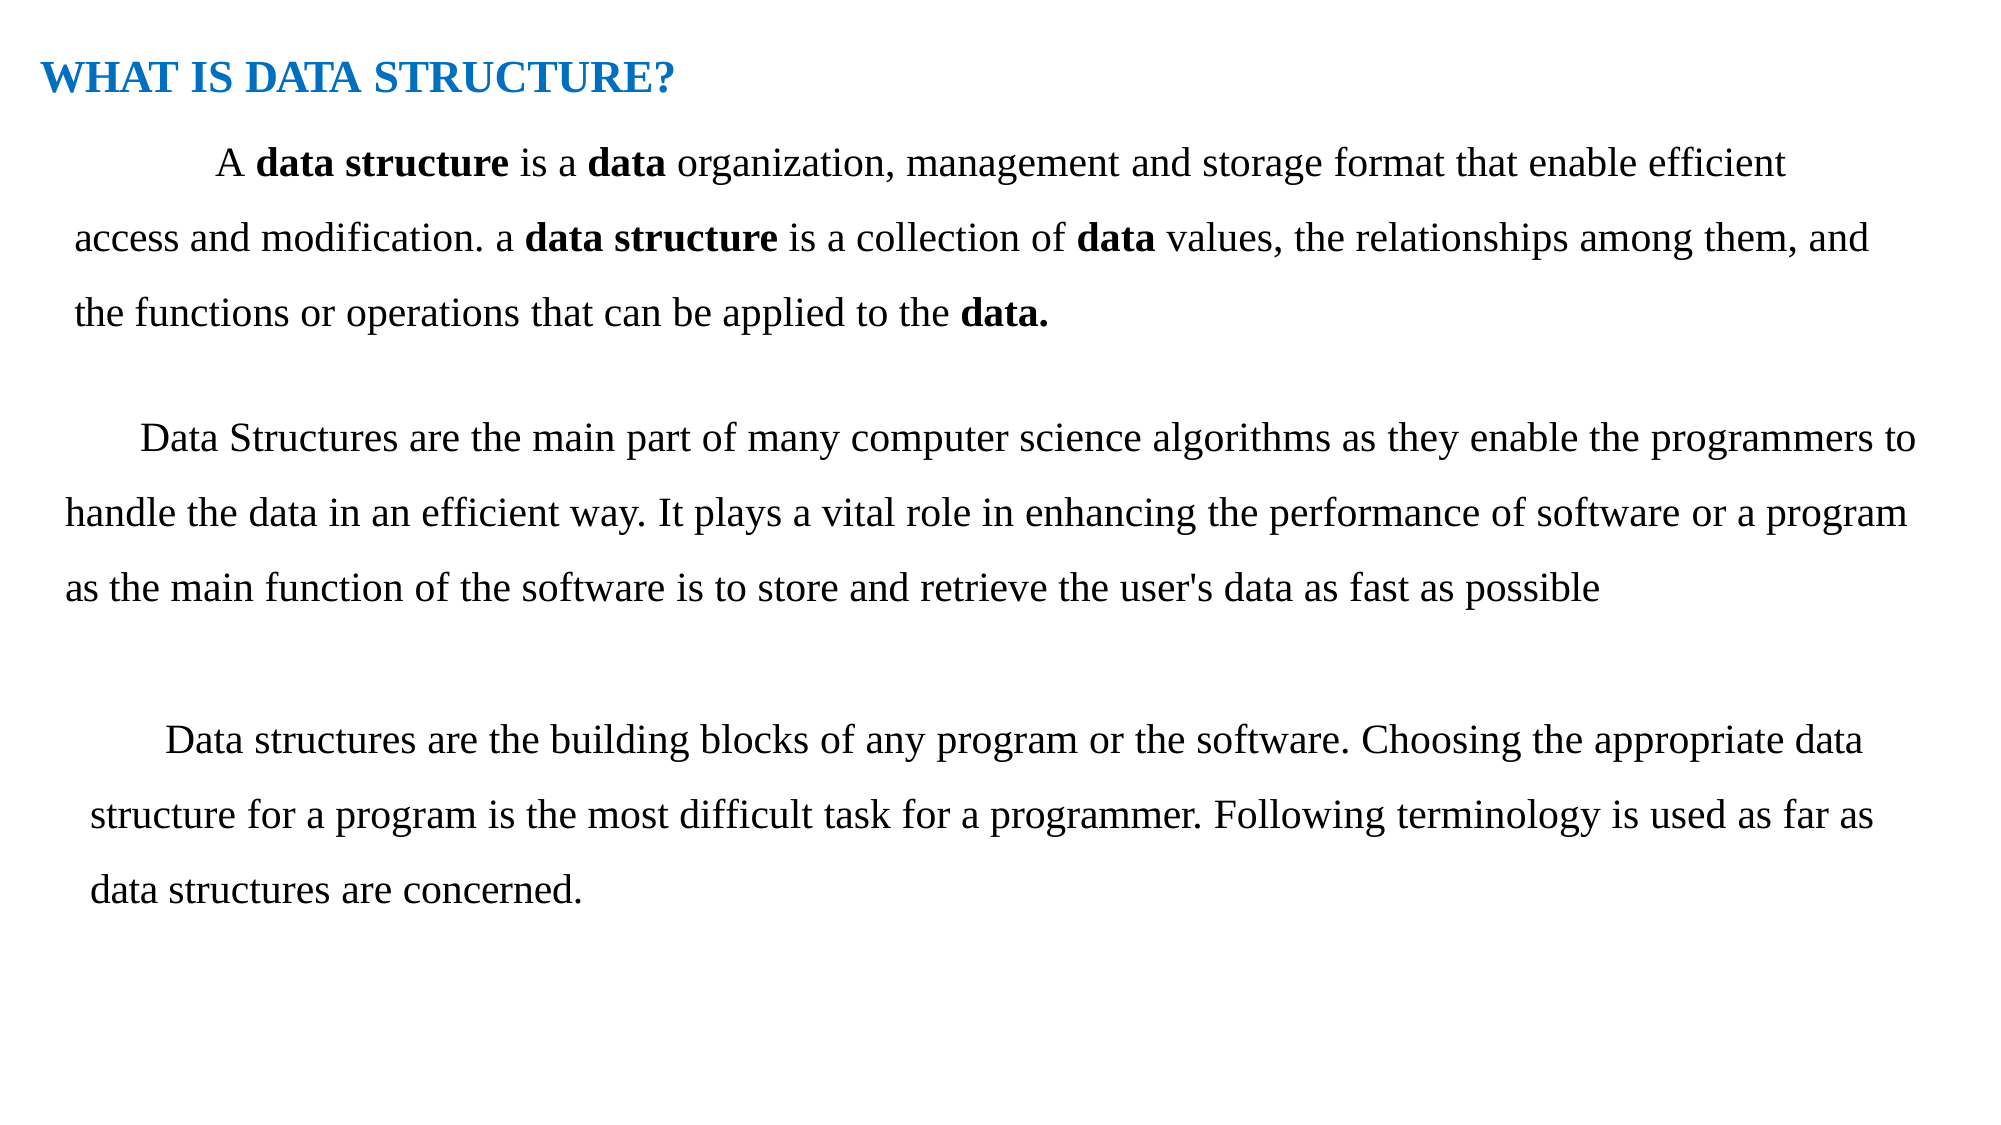

# WHAT IS DATA STRUCTURE?
A data structure is a data organization, management and storage format that enable efficient access and modification. a data structure is a collection of data values, the relationships among them, and the functions or operations that can be applied to the data.
Data Structures are the main part of many computer science algorithms as they enable the programmers to handle the data in an efficient way. It plays a vital role in enhancing the performance of software or a program as the main function of the software is to store and retrieve the user's data as fast as possible

Data structures are the building blocks of any program or the software. Choosing the appropriate data structure for a program is the most difficult task for a programmer. Following terminology is used as far as data structures are concerned.